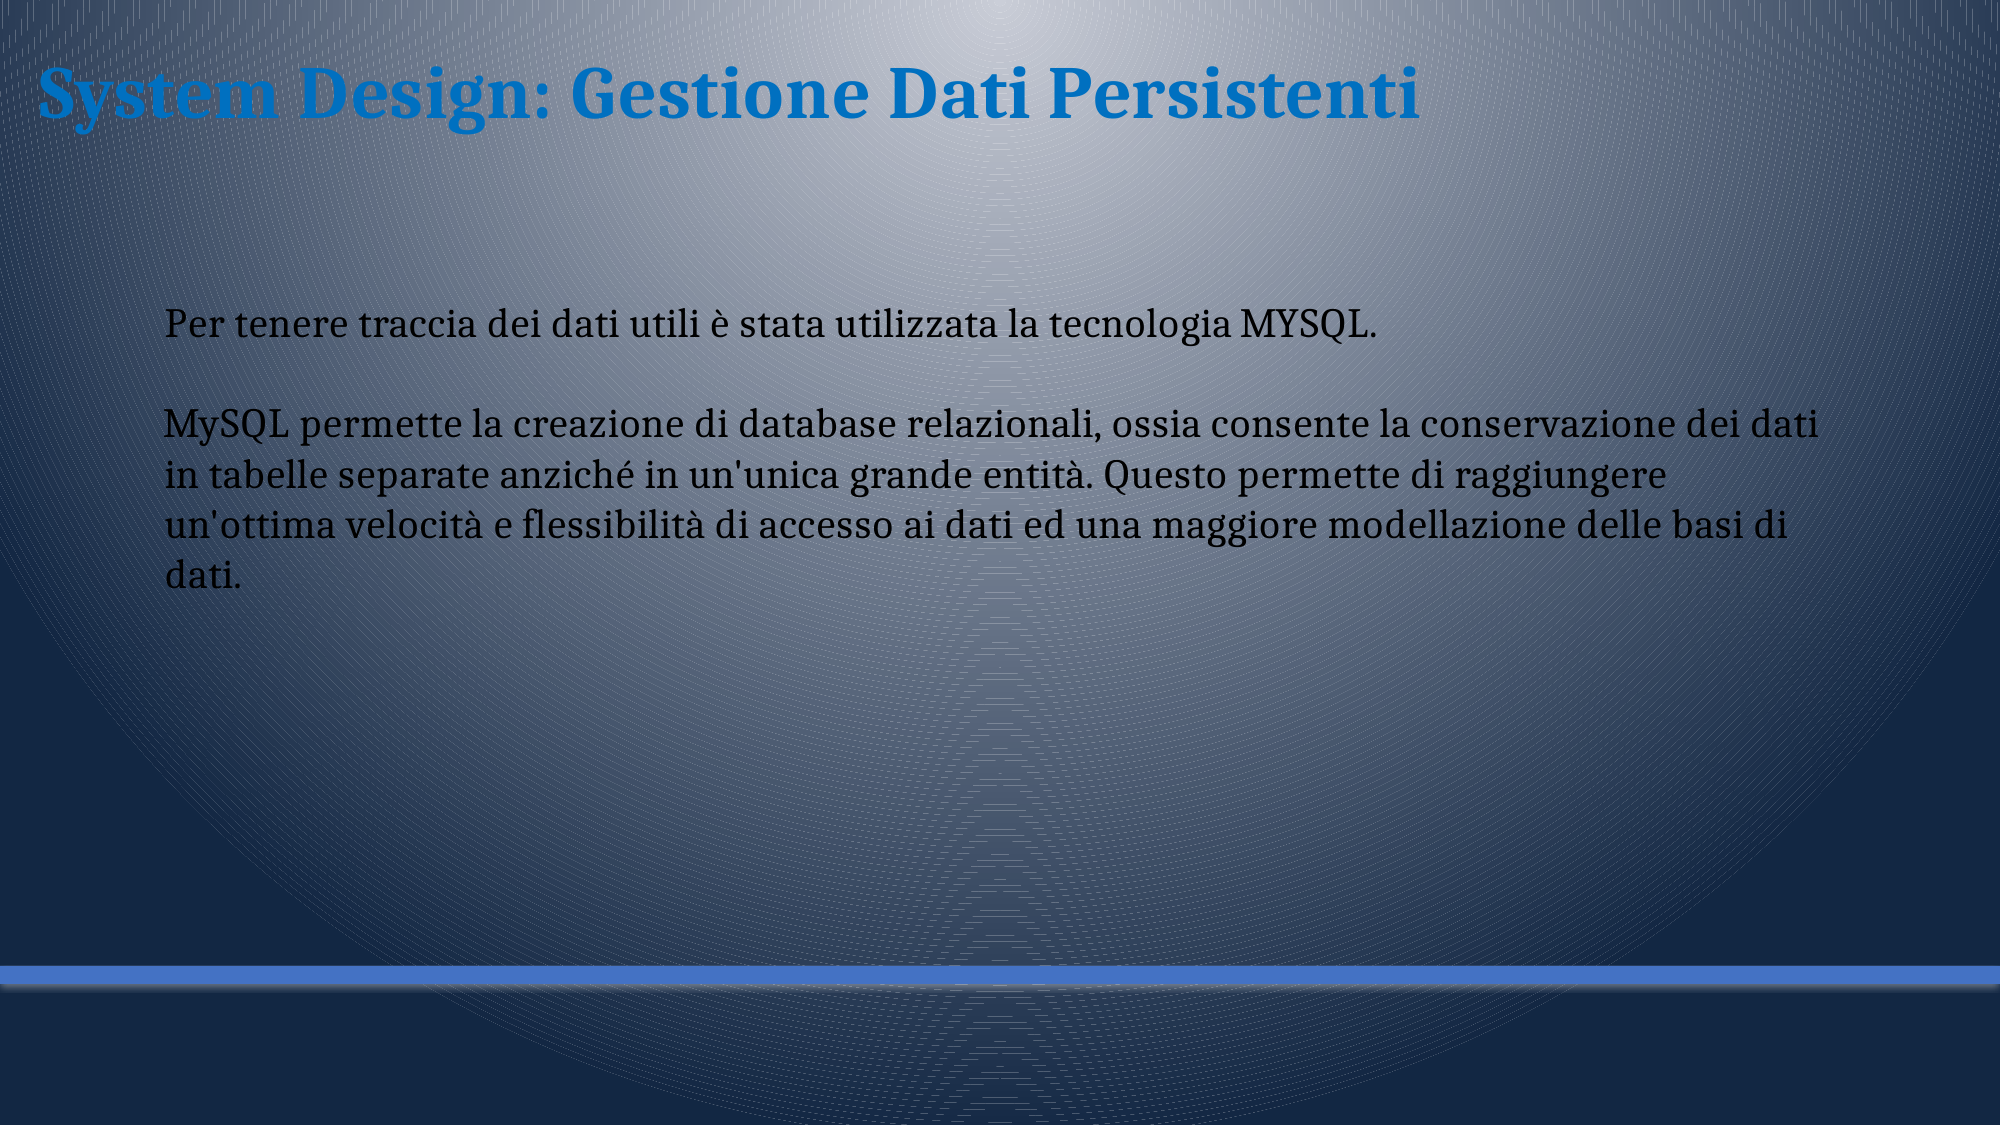

System Design: Gestione Dati Persistenti
Per tenere traccia dei dati utili è stata utilizzata la tecnologia MYSQL.

MySQL permette la creazione di database relazionali, ossia consente la conservazione dei dati in tabelle separate anziché in un'unica grande entità. Questo permette di raggiungere un'ottima velocità e flessibilità di accesso ai dati ed una maggiore modellazione delle basi di dati.